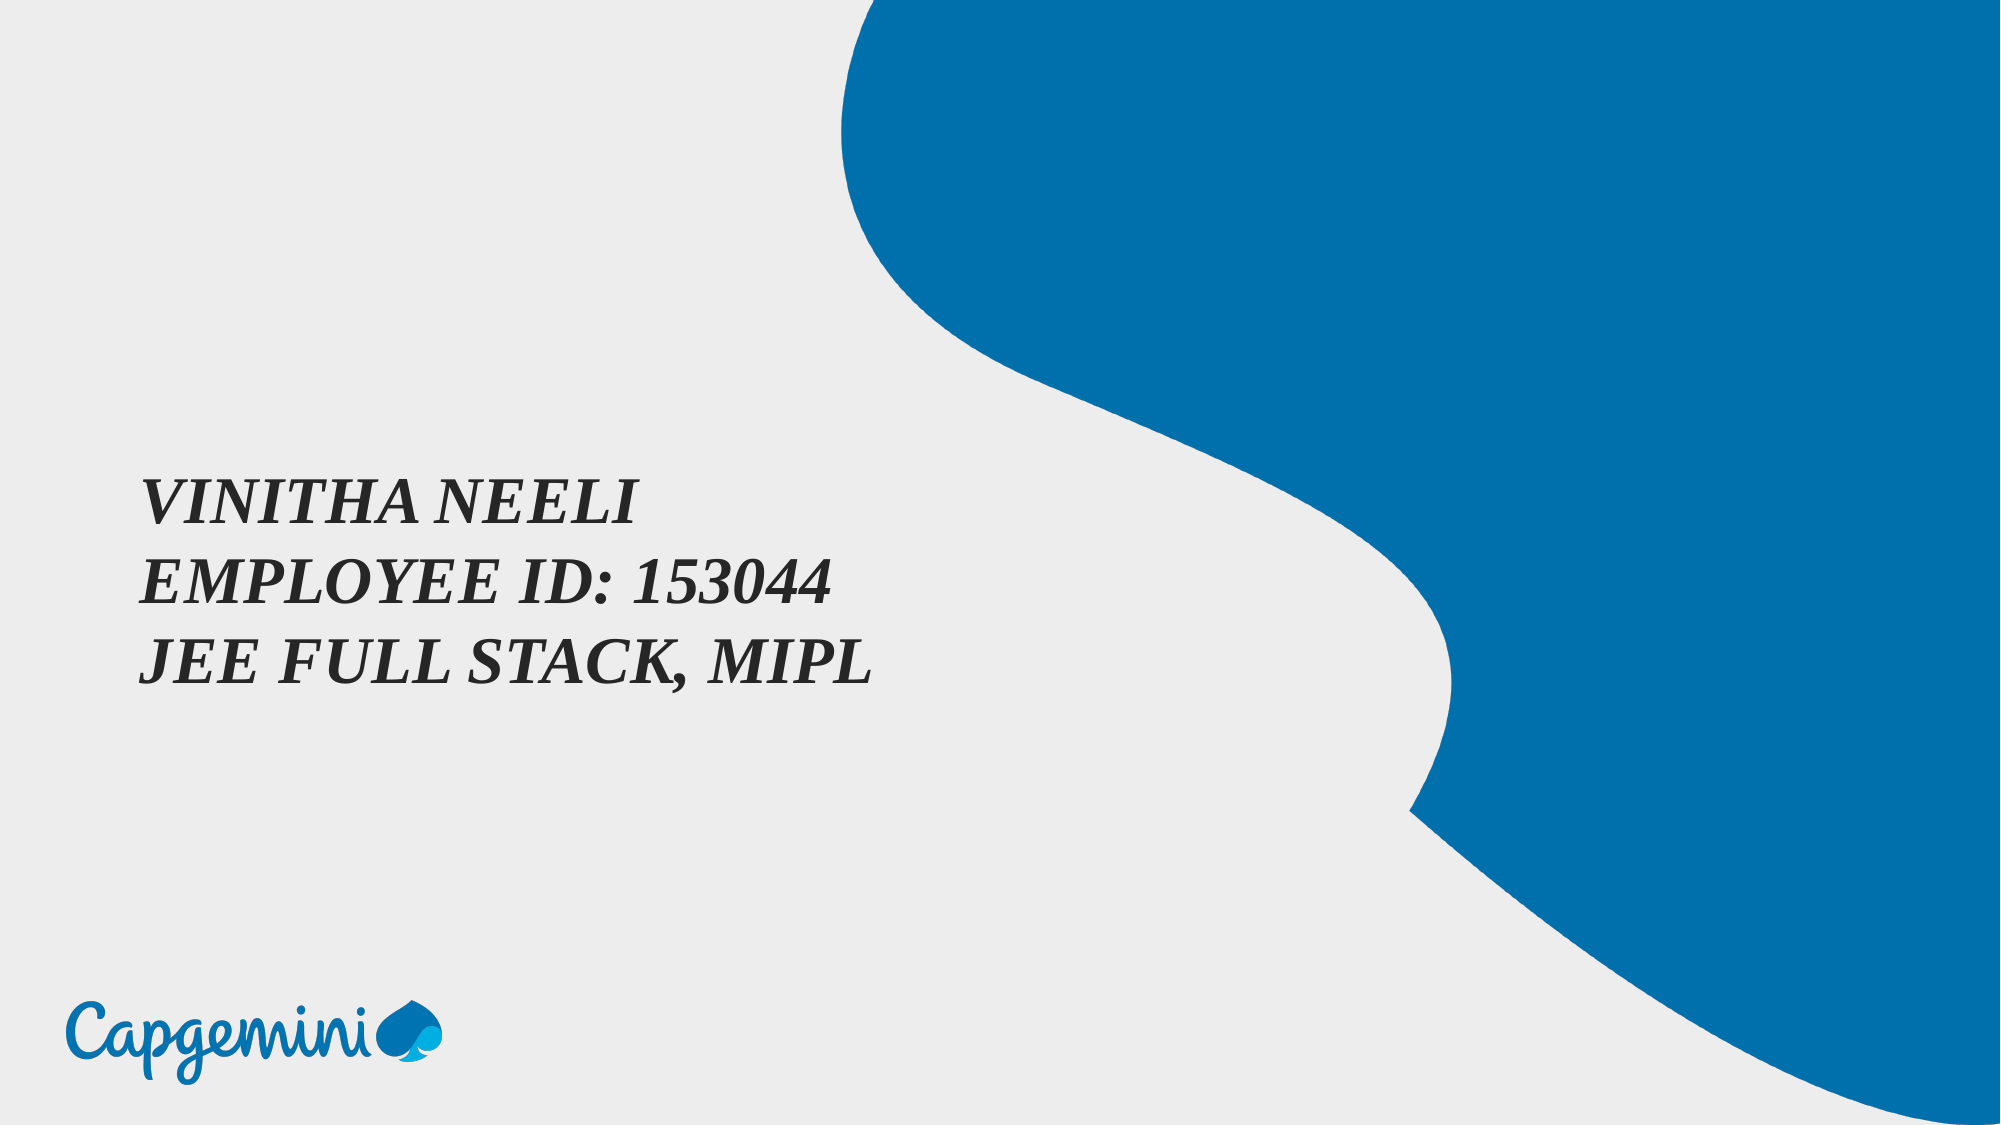

VINITHA NEELI
EMPLOYEE ID: 153044
JEE FULL STACK, MIPL